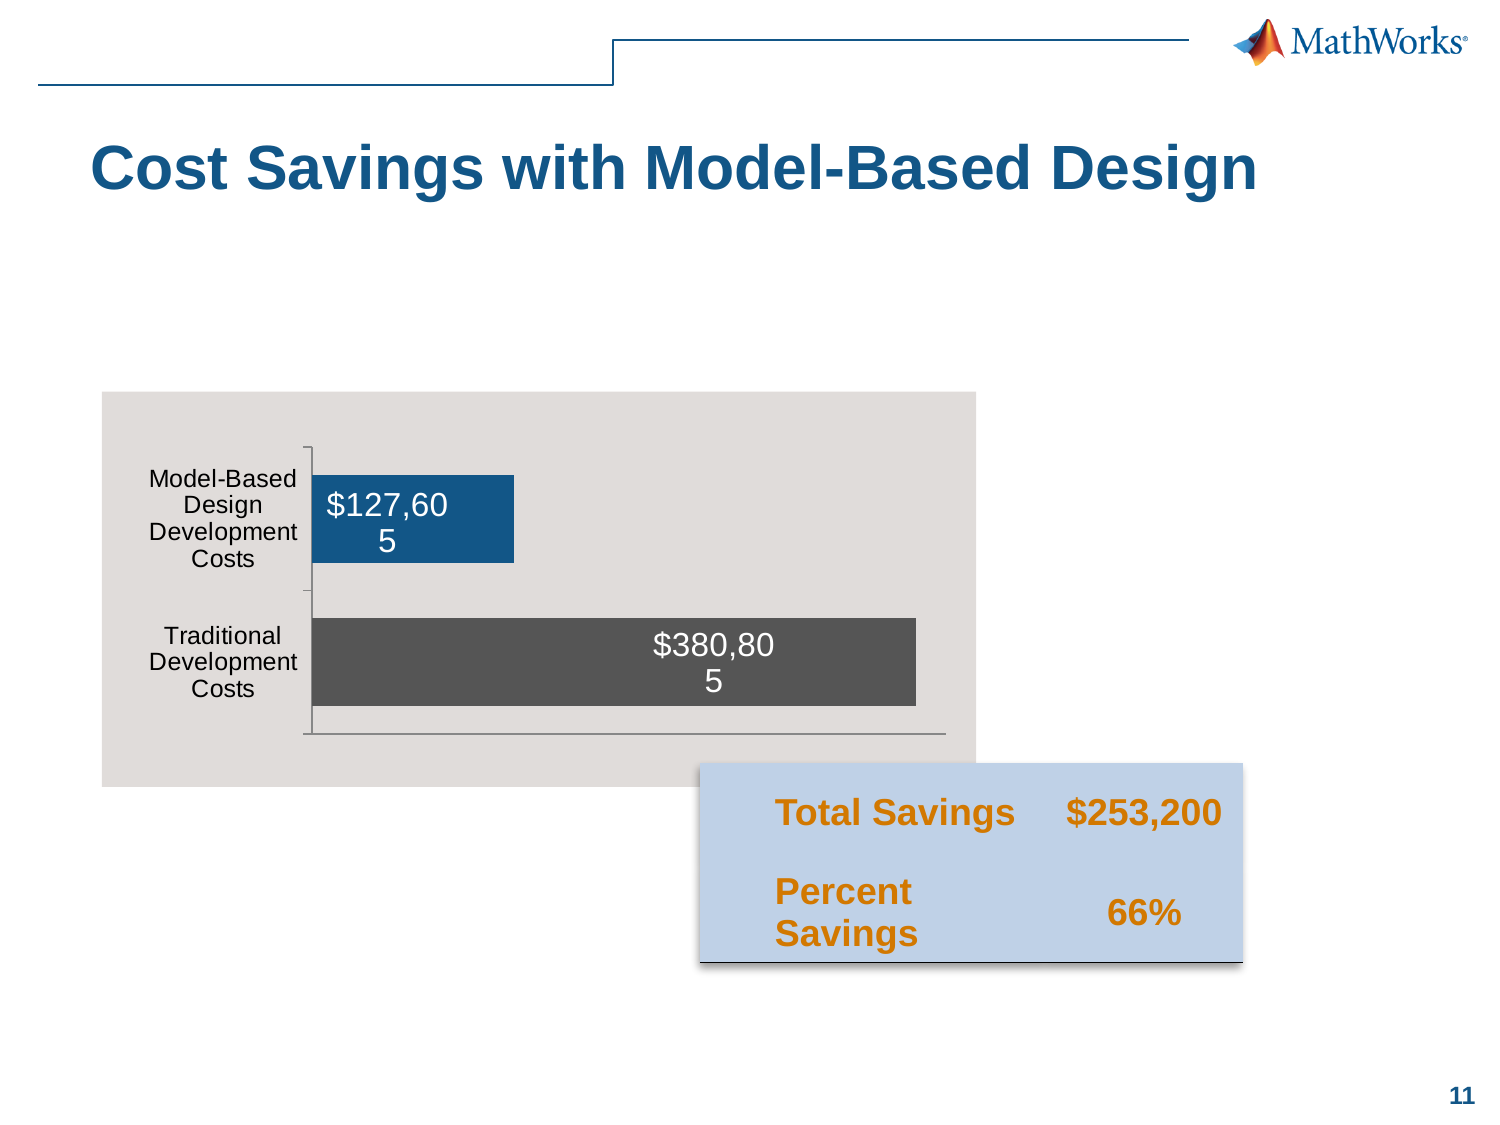

# Cost Savings with Model-Based Design

### Chart

| Category | cost |
|---|---|
| Traditional Development Costs | 380805.0 |
| Model-Based Design
Development Costs | 127605.0 |
| Total Savings | $253,200 |
| --- | --- |
| Percent Savings | 66% |